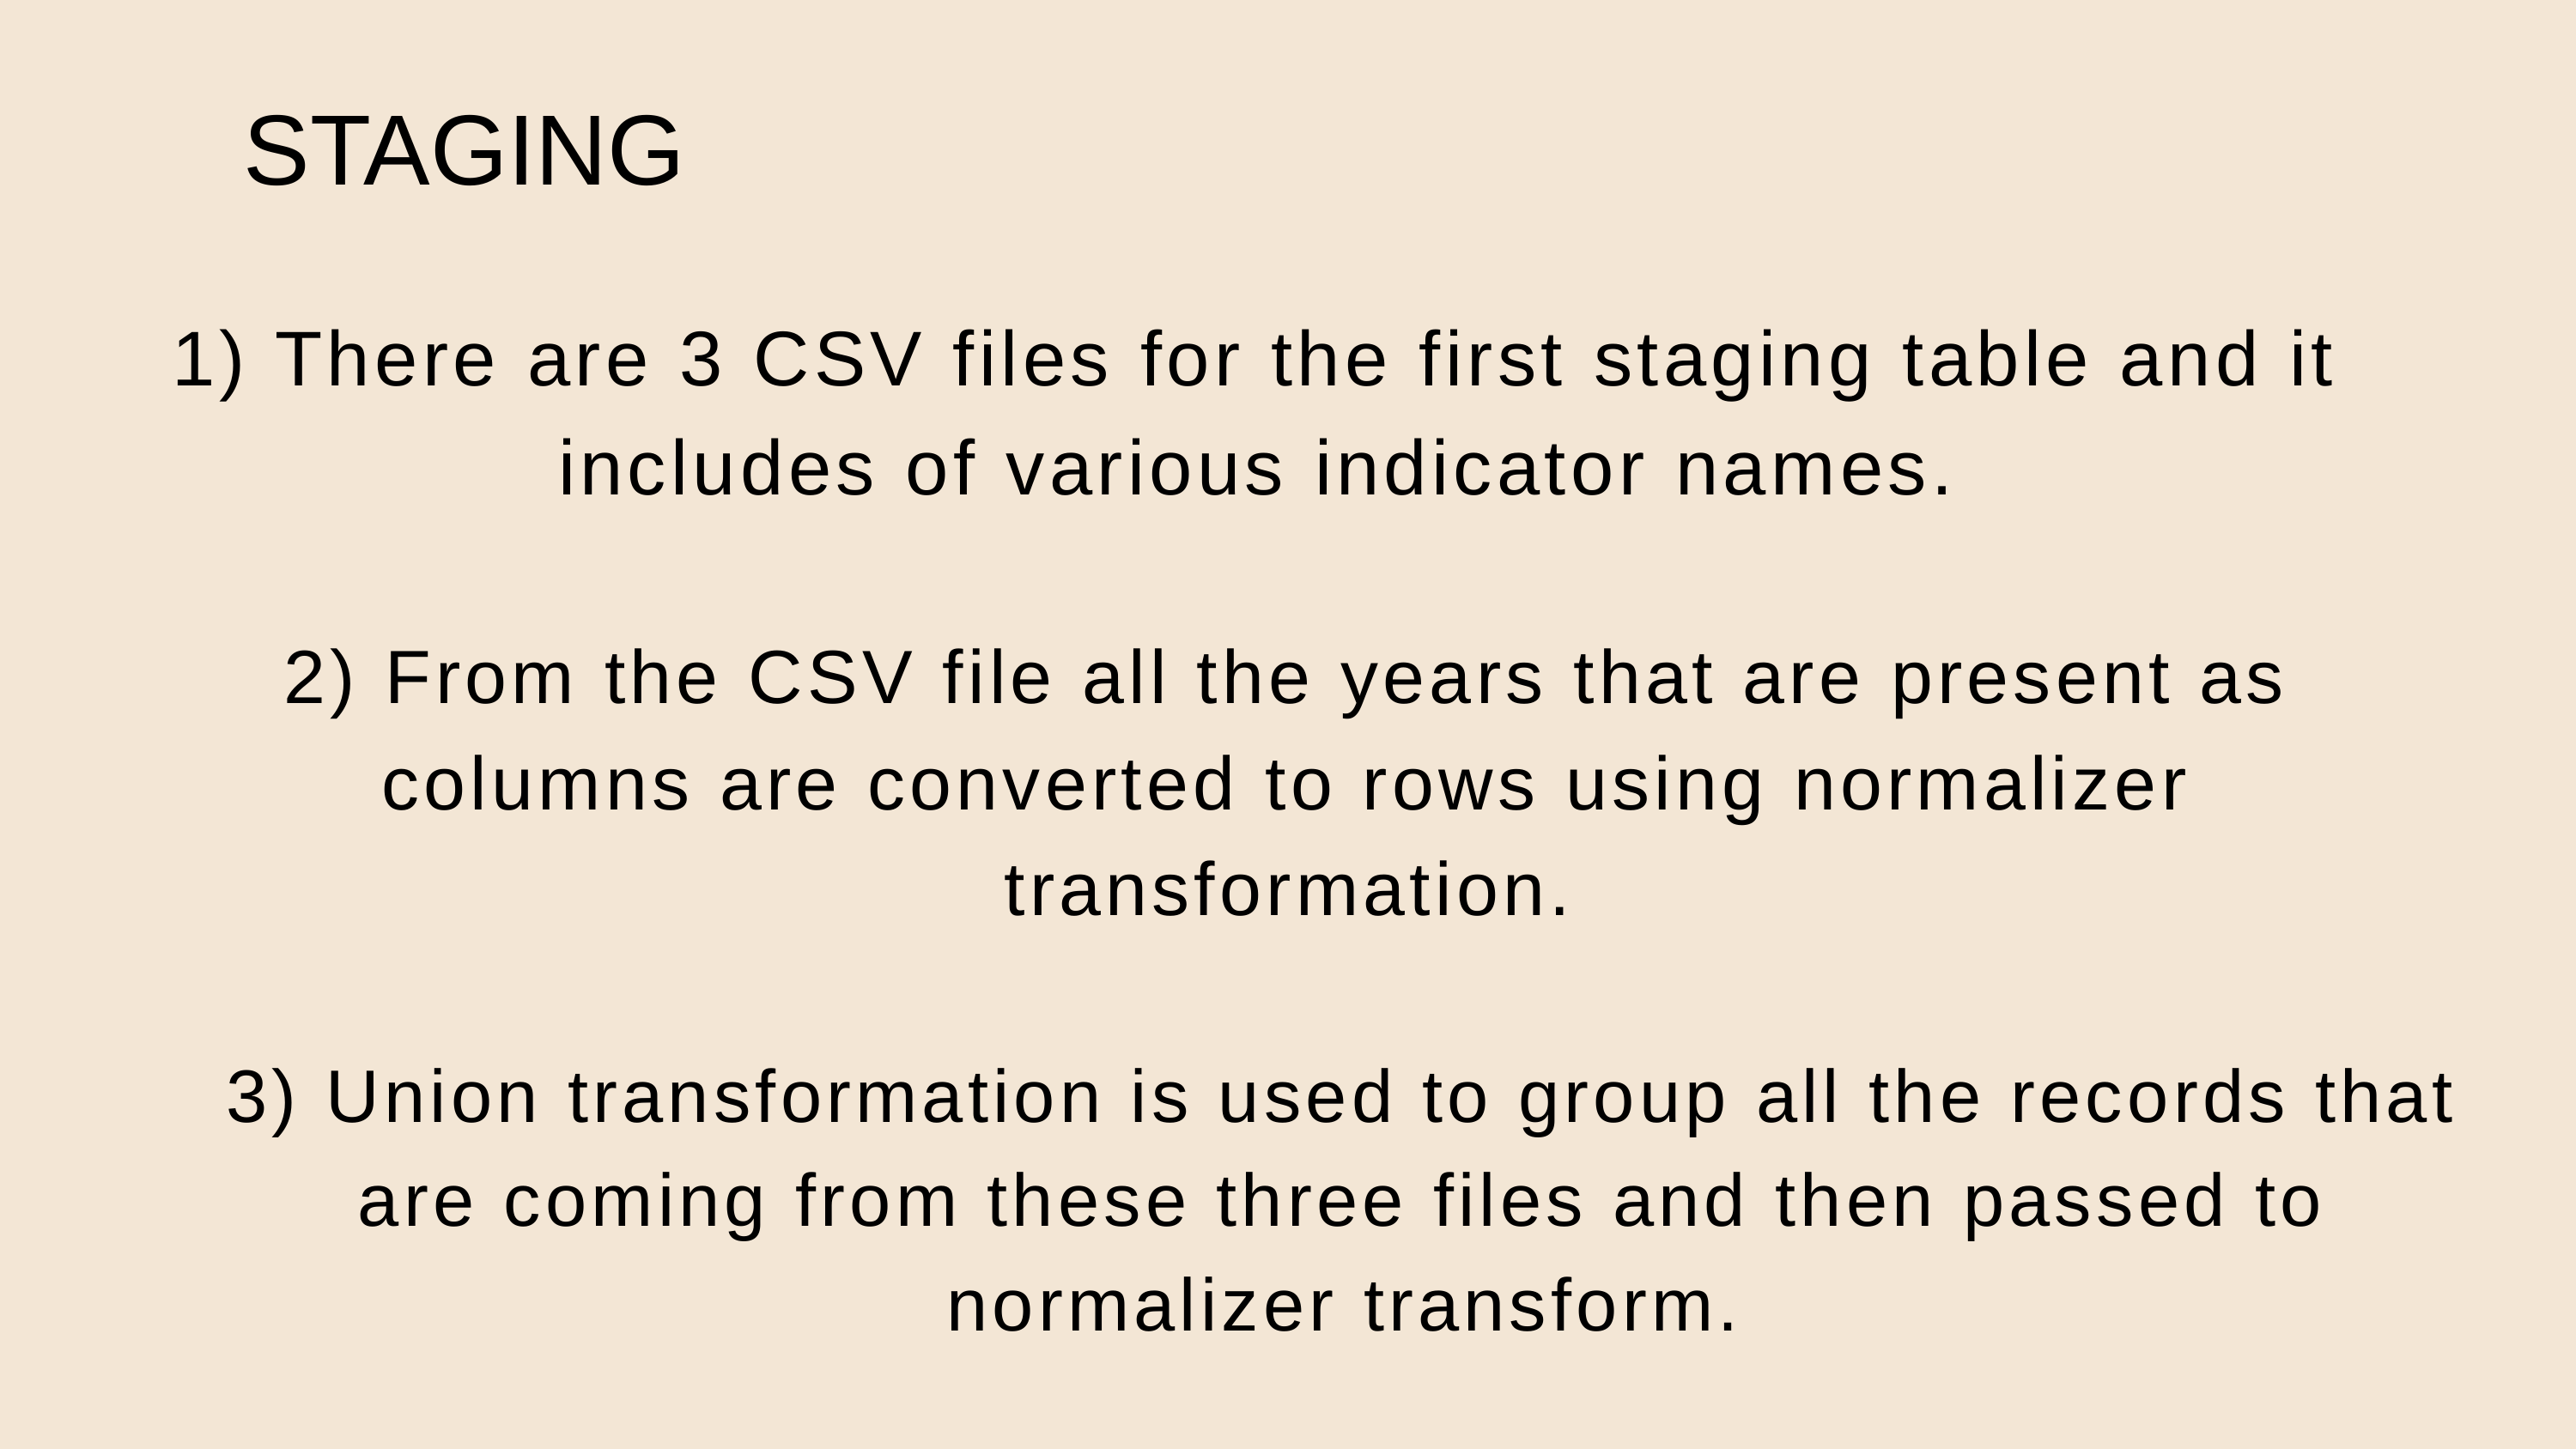

STAGING
1) There are 3 CSV files for the first staging table and it includes of various indicator names.
2) From the CSV file all the years that are present as columns are converted to rows using normalizer transformation.
3) Union transformation is used to group all the records that are coming from these three files and then passed to normalizer transform.